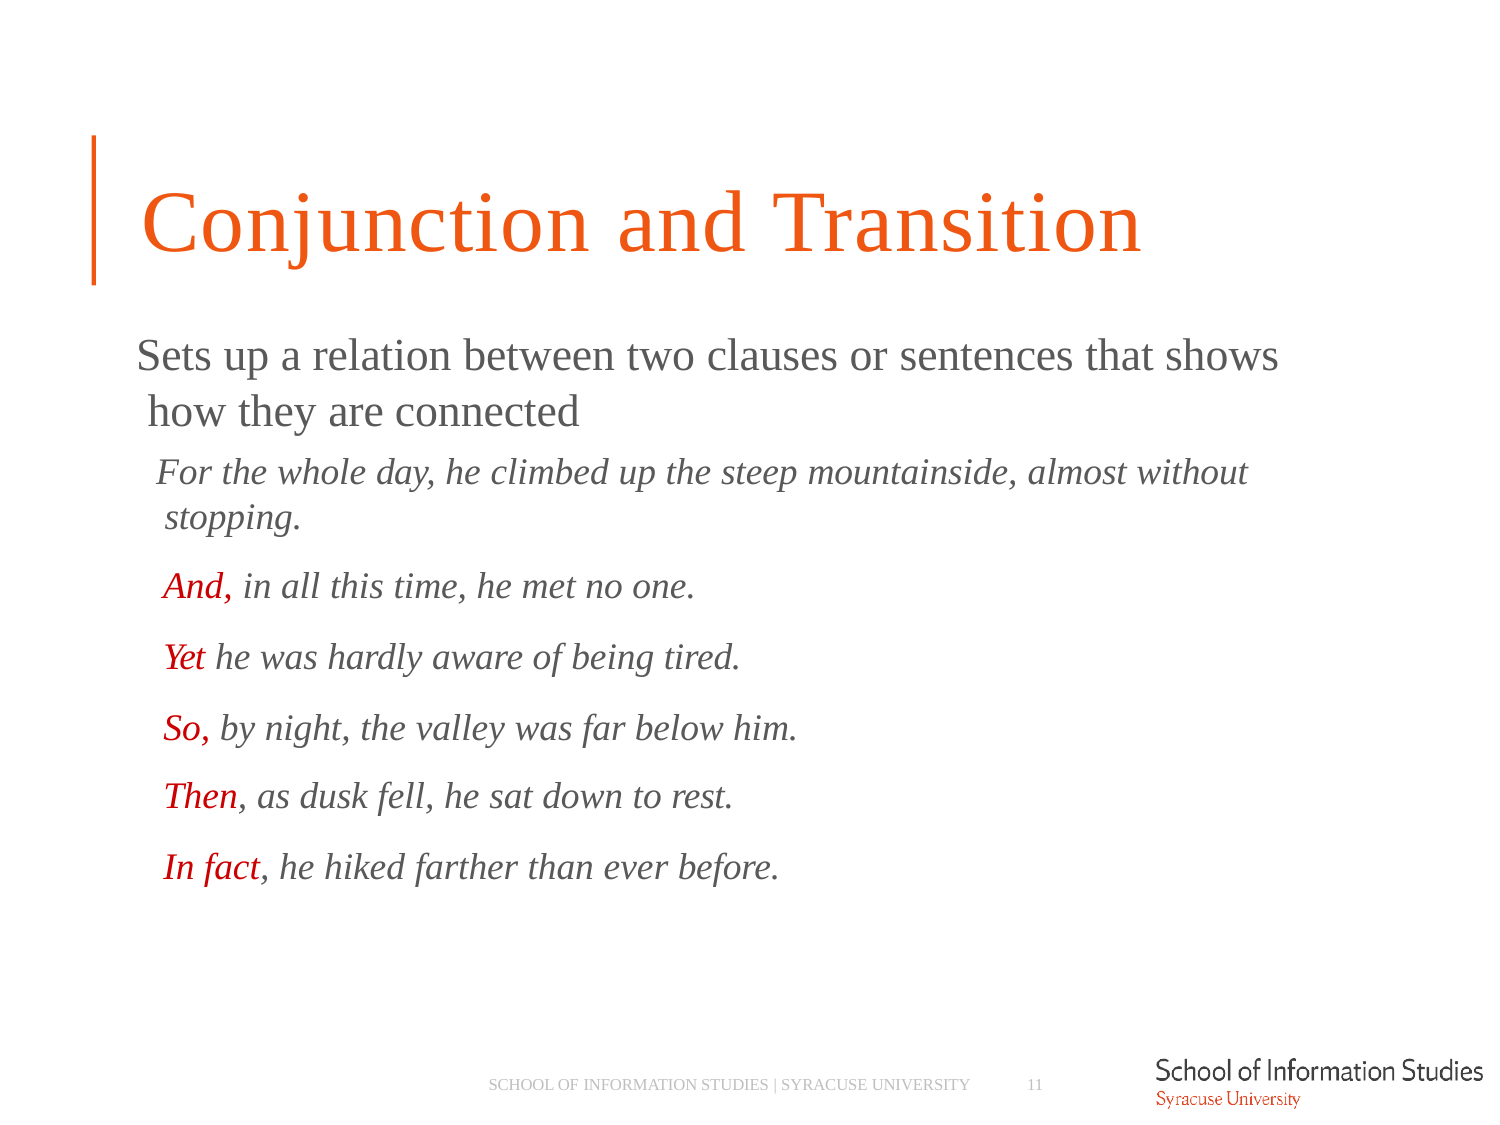

# Conjunction and Transition
Sets up a relation between two clauses or sentences that shows  how they are connected
­ For the whole day, he climbed up the steep mountainside, almost without  stopping.
­ And, in all this time, he met no one.
­ Yet he was hardly aware of being tired.
­ So, by night, the valley was far below him.
­ Then, as dusk fell, he sat down to rest.
­ In fact, he hiked farther than ever before.
SCHOOL OF INFORMATION STUDIES | SYRACUSE UNIVERSITY
11